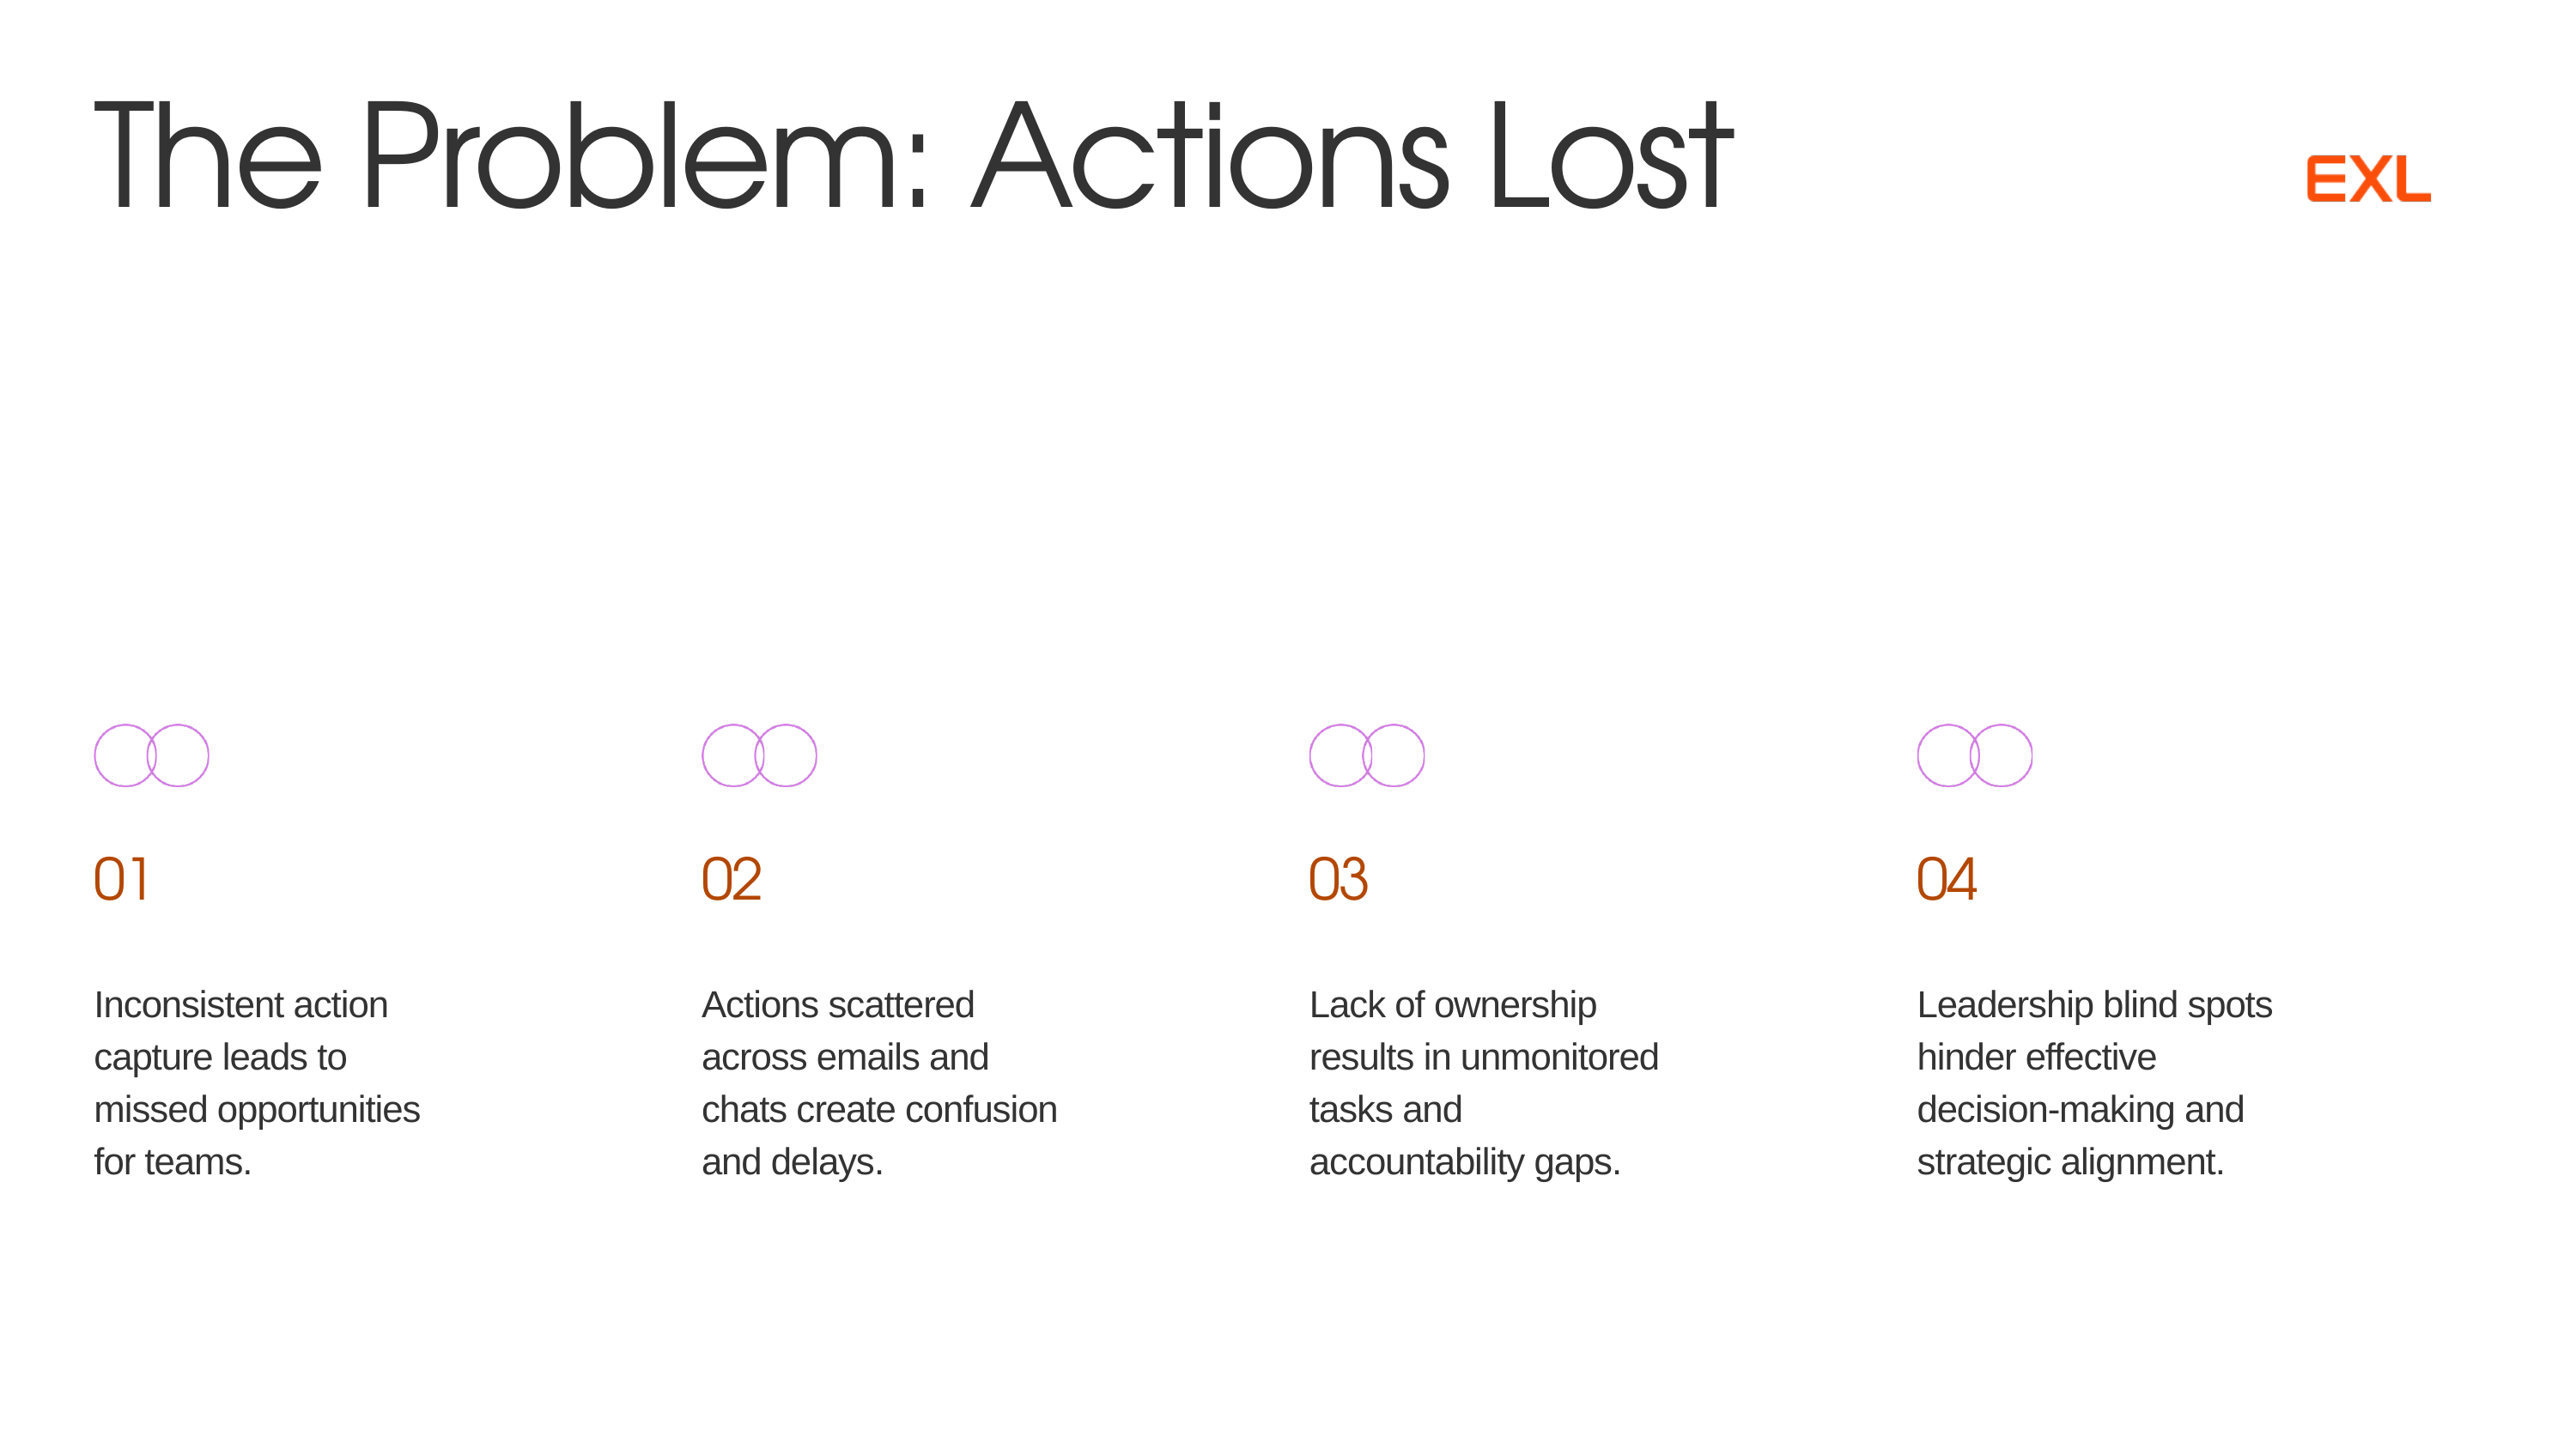

The Problem: Actions Lost

01
Inconsistent action capture leads to missed opportunities for teams.
02
Actions scattered across emails and chats create confusion and delays.
03
Lack of ownership results in unmonitored tasks and accountability gaps.
04
Leadership blind spots hinder effective decision-making and strategic alignment.